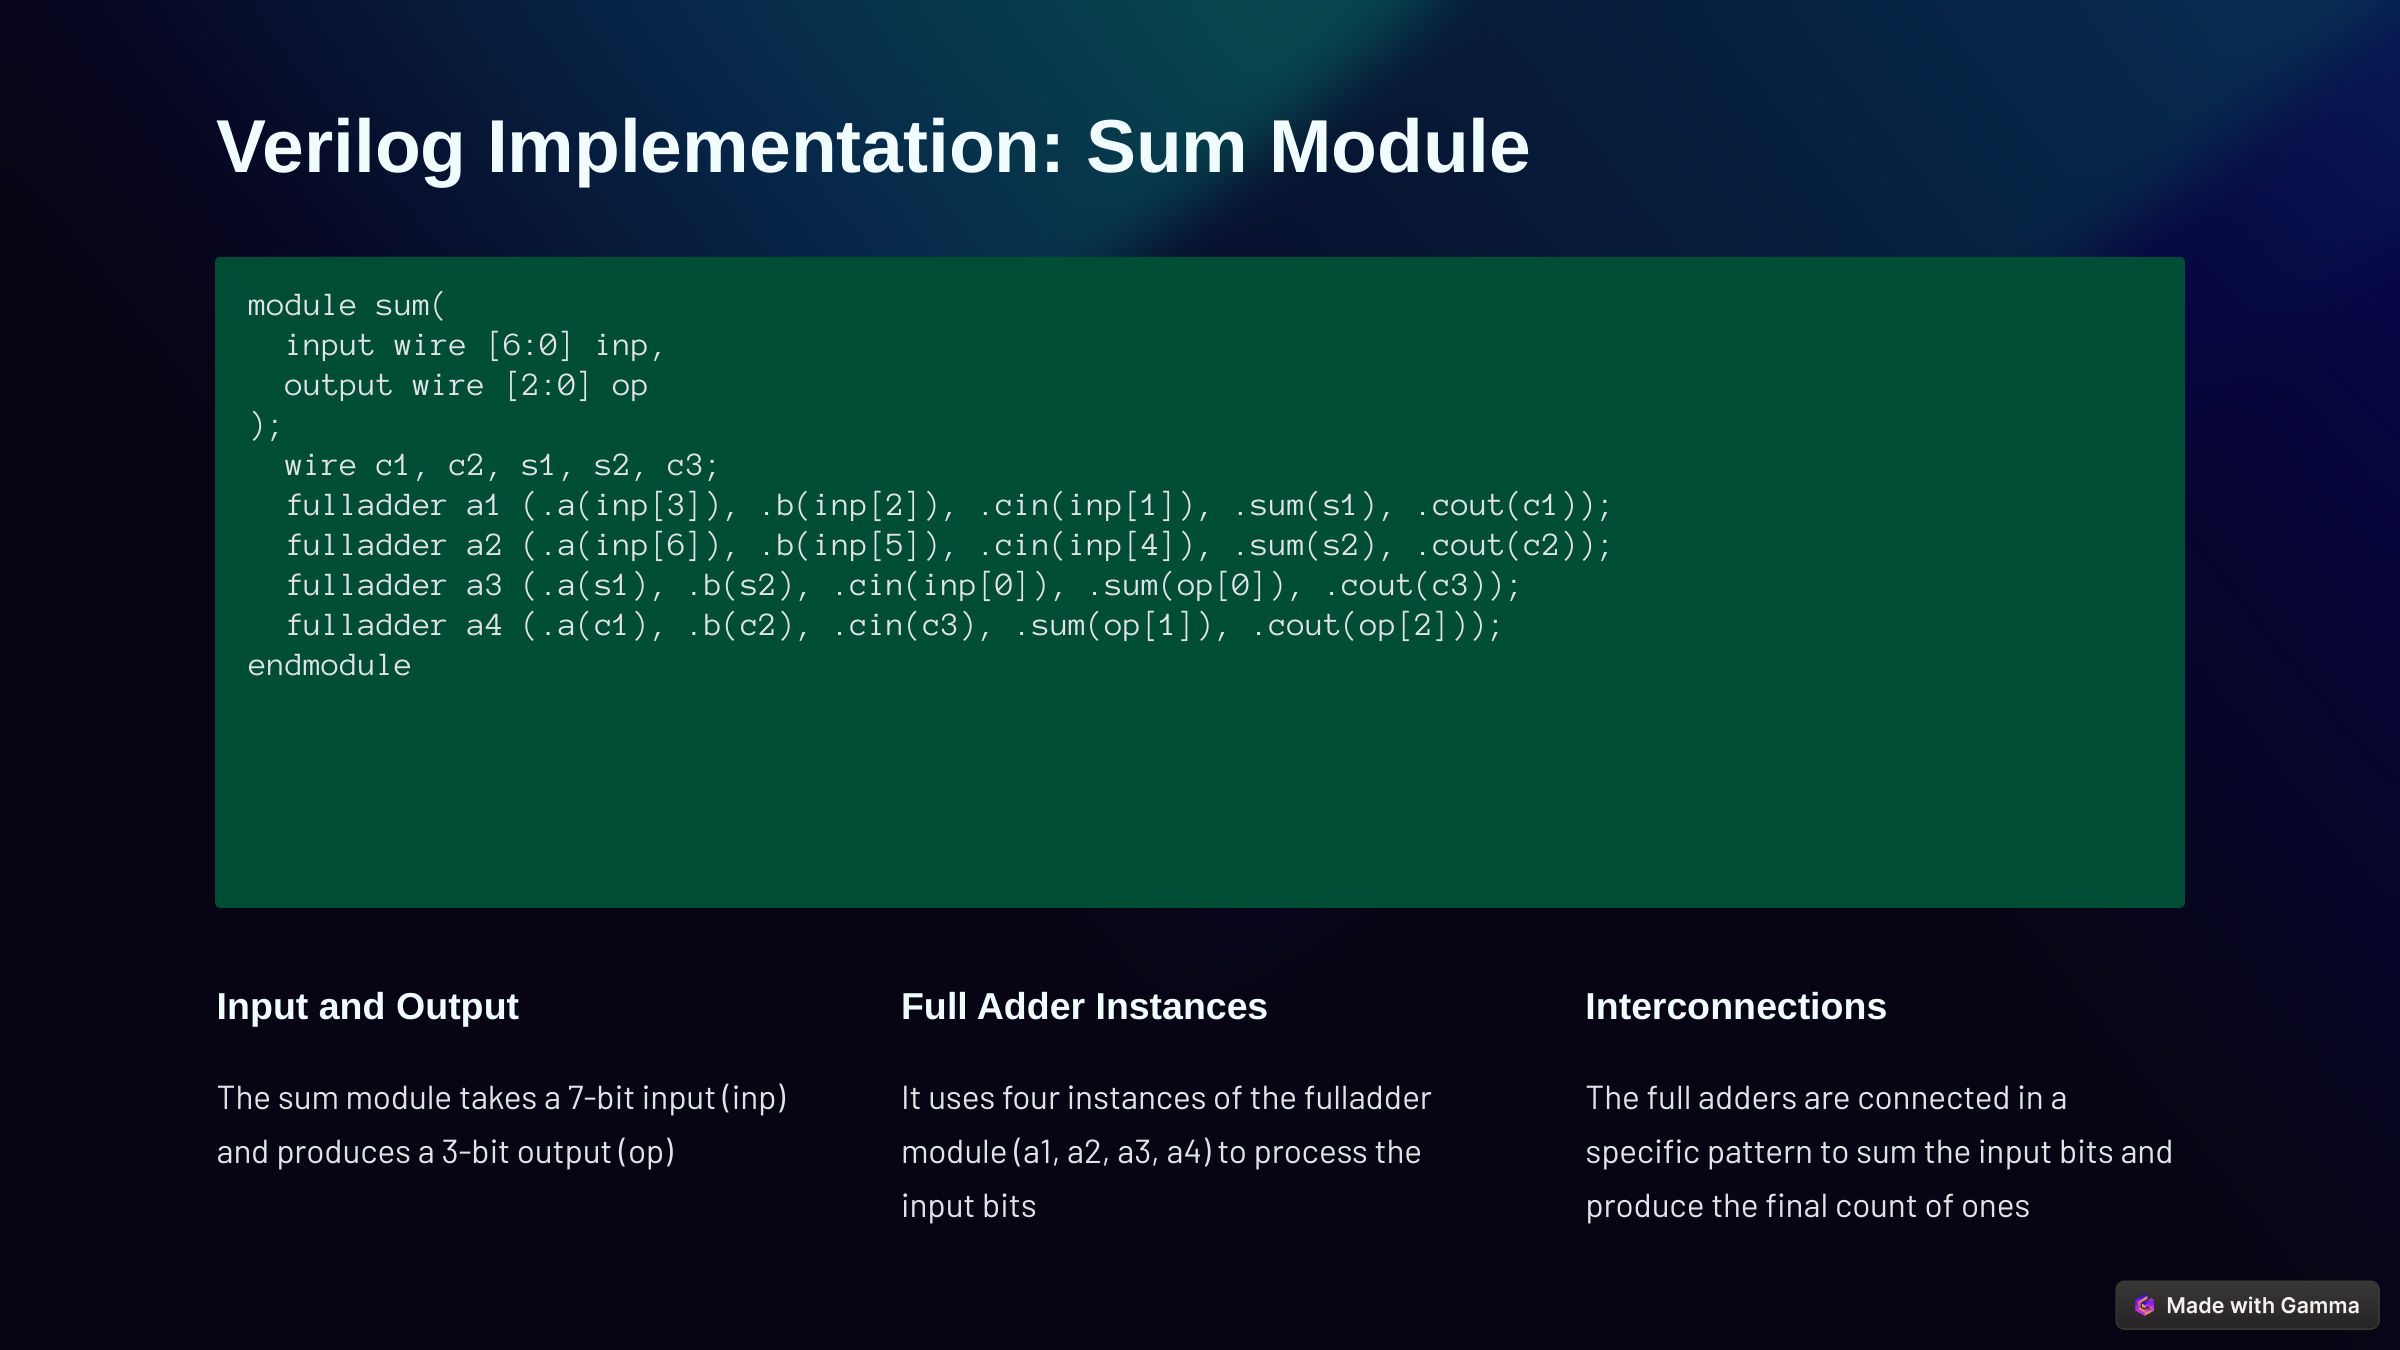

Verilog Implementation: Sum Module

module sum(
  input wire [6:0] inp,
  output wire [2:0] op
);
  wire c1, c2, s1, s2, c3;
  fulladder a1 (.a(inp[3]), .b(inp[2]), .cin(inp[1]), .sum(s1), .cout(c1));
  fulladder a2 (.a(inp[6]), .b(inp[5]), .cin(inp[4]), .sum(s2), .cout(c2));
  fulladder a3 (.a(s1), .b(s2), .cin(inp[0]), .sum(op[0]), .cout(c3));
  fulladder a4 (.a(c1), .b(c2), .cin(c3), .sum(op[1]), .cout(op[2]));
endmodule

Input and Output
Full Adder Instances
Interconnections
The sum module takes a 7-bit input (inp) and produces a 3-bit output (op)
It uses four instances of the fulladder module (a1, a2, a3, a4) to process the input bits
The full adders are connected in a specific pattern to sum the input bits and produce the final count of ones